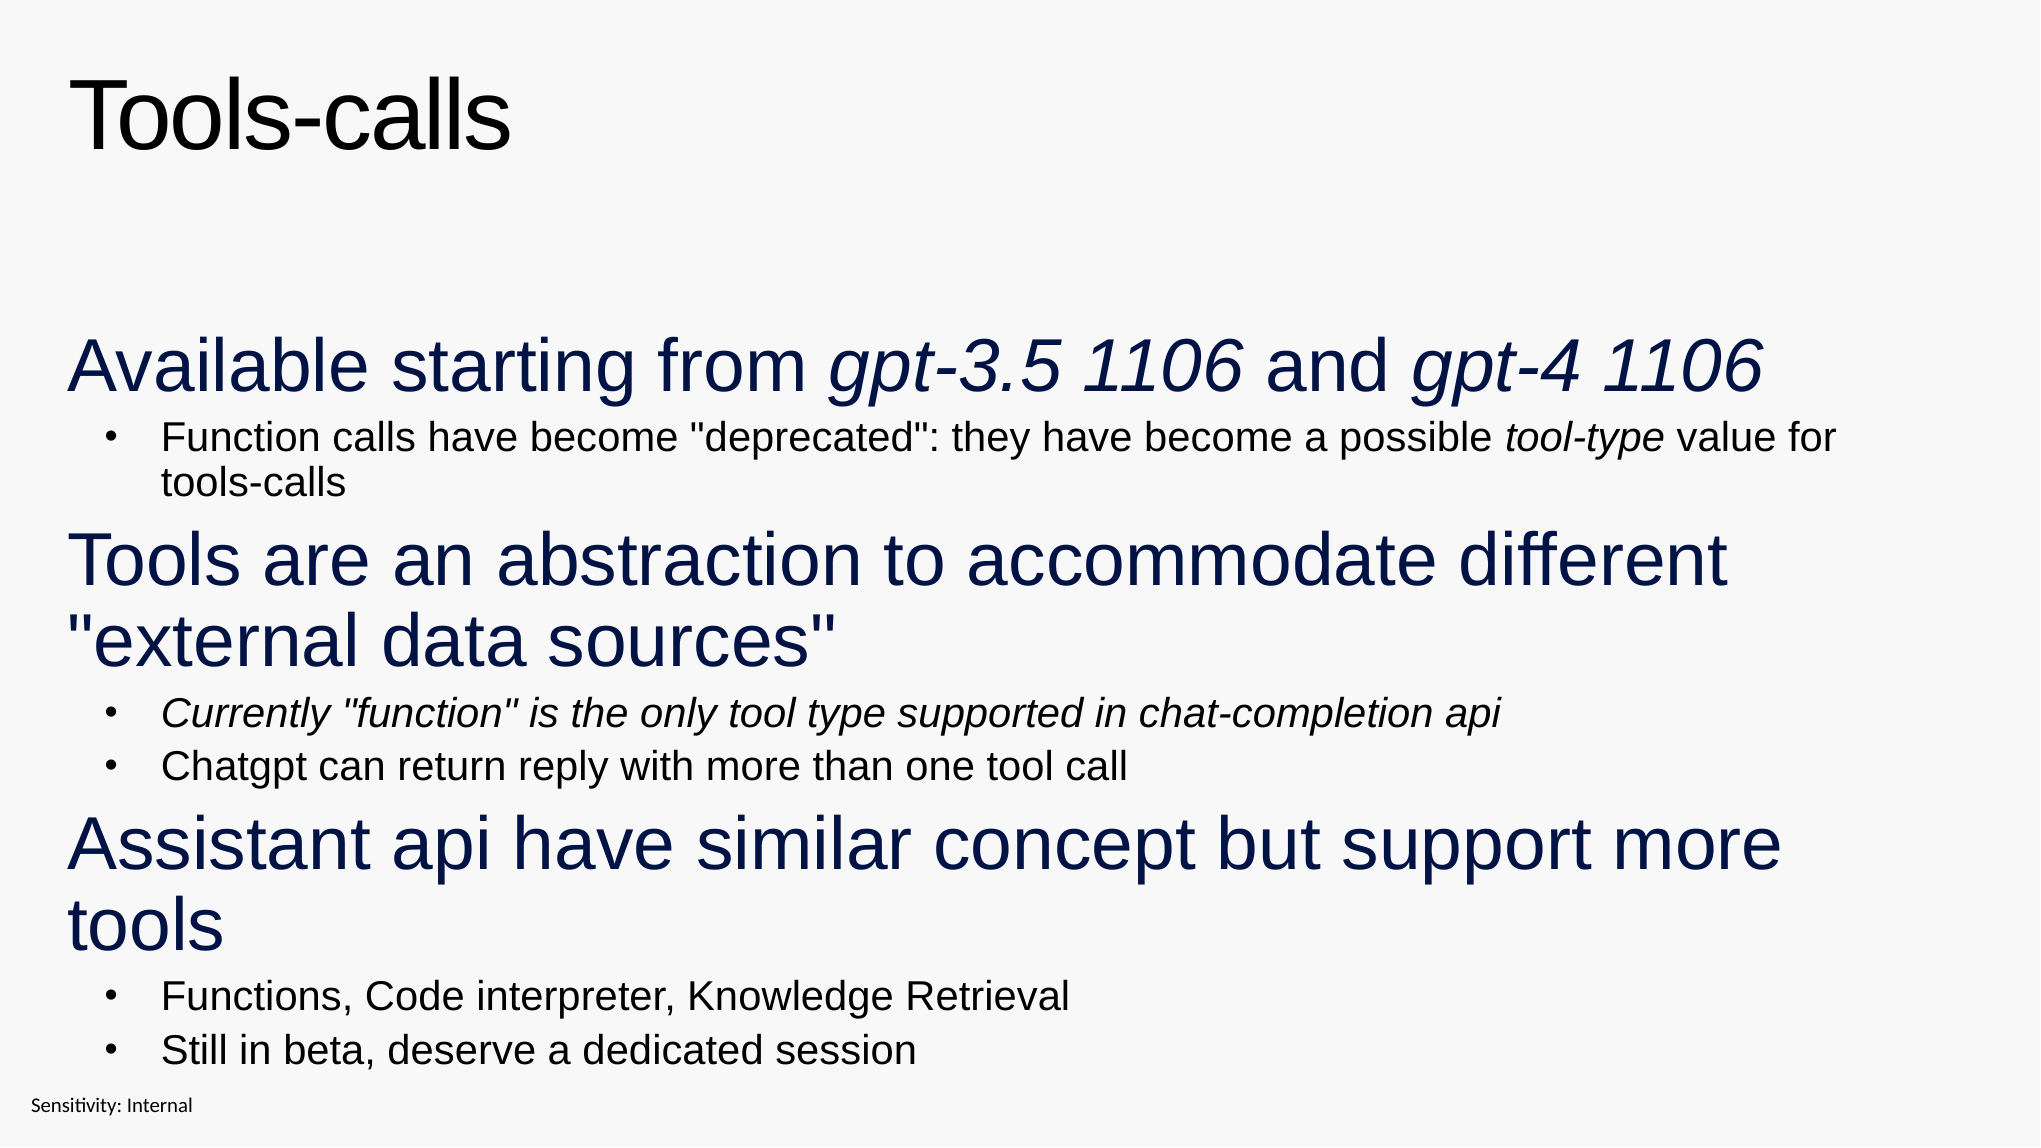

# Tools-calls
Available starting from gpt-3.5 1106 and gpt-4 1106
Function calls have become "deprecated": they have become a possible tool-type value for tools-calls
Tools are an abstraction to accommodate different "external data sources"
Currently "function" is the only tool type supported in chat-completion api
Chatgpt can return reply with more than one tool call
Assistant api have similar concept but support more tools
Functions, Code interpreter, Knowledge Retrieval
Still in beta, deserve a dedicated session